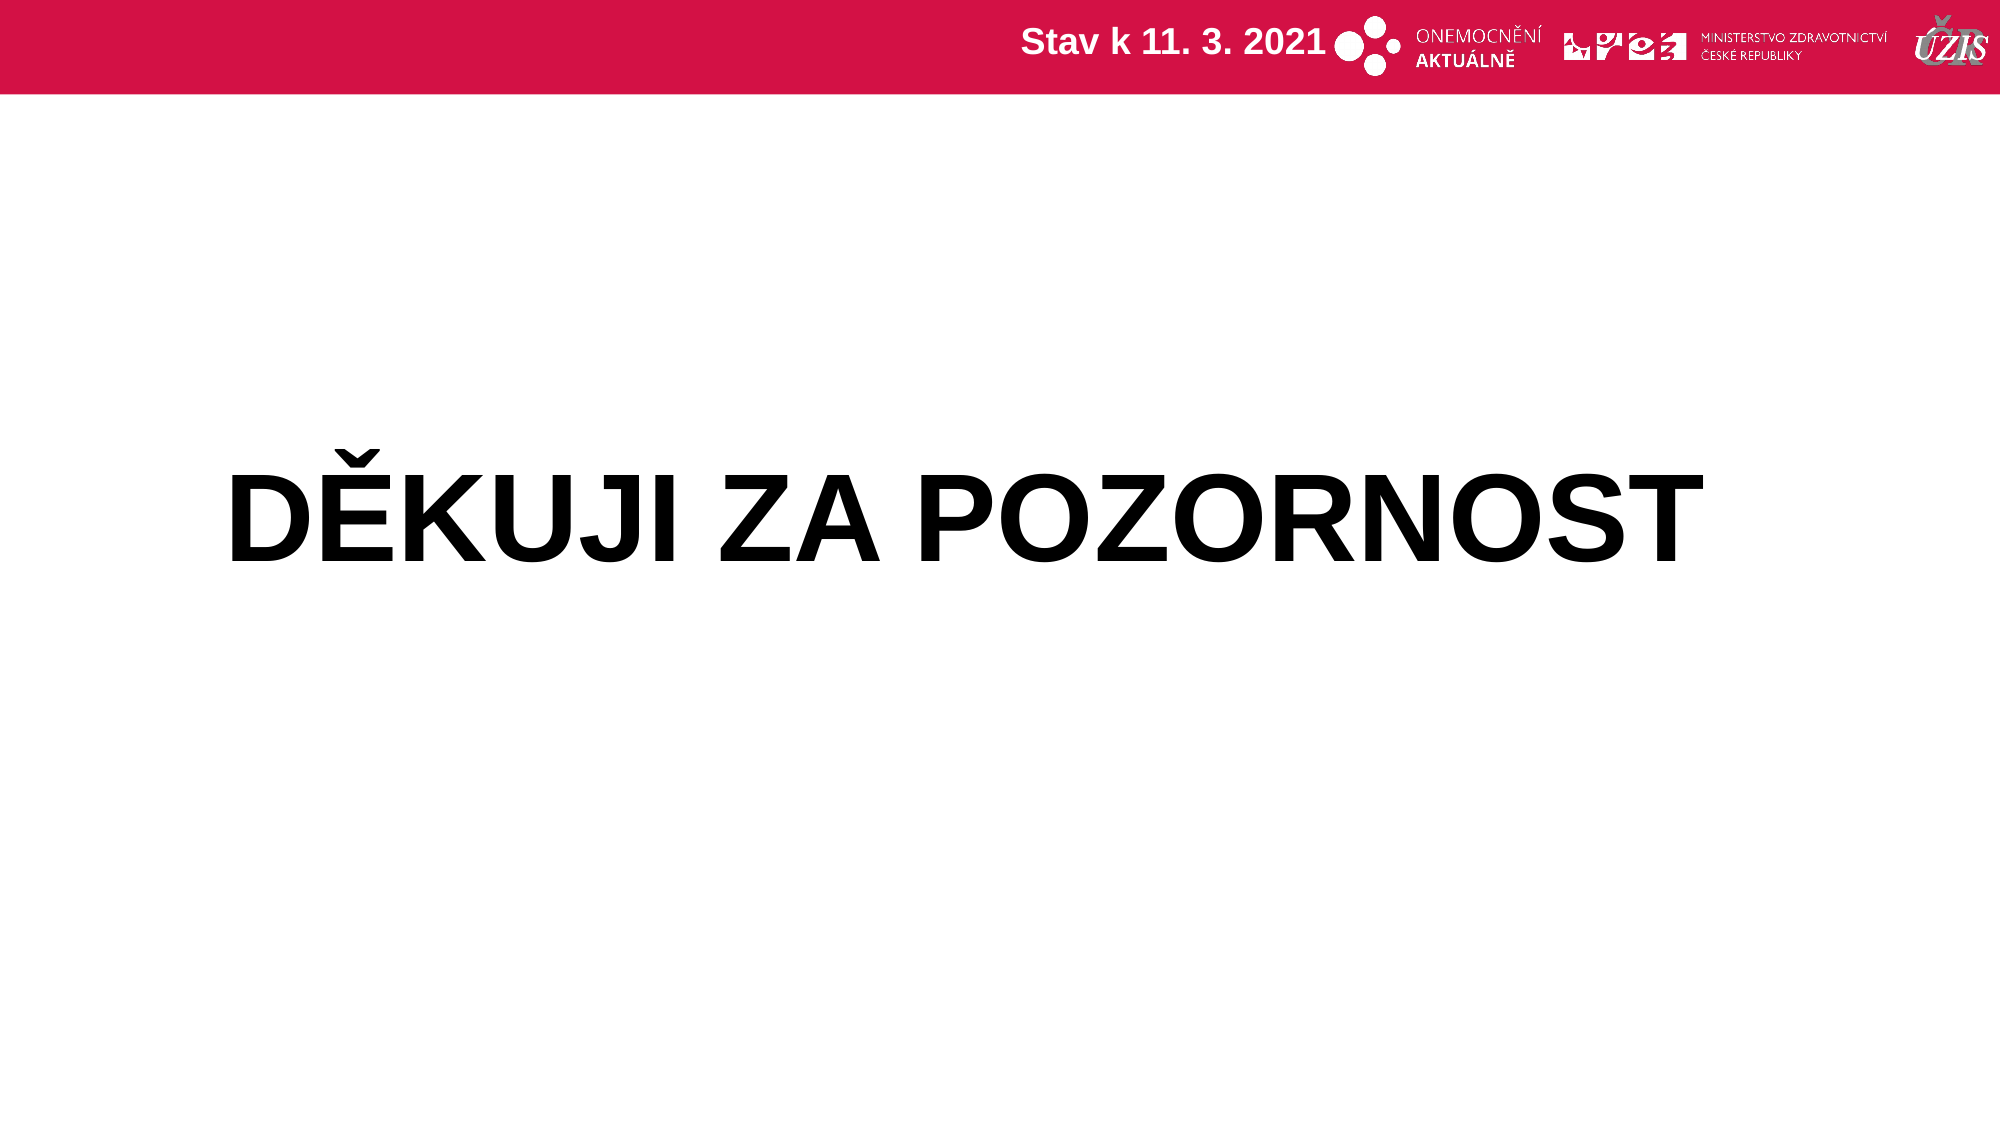

Stav k 11. 3. 2021
DĚKUJI ZA POZORNOST